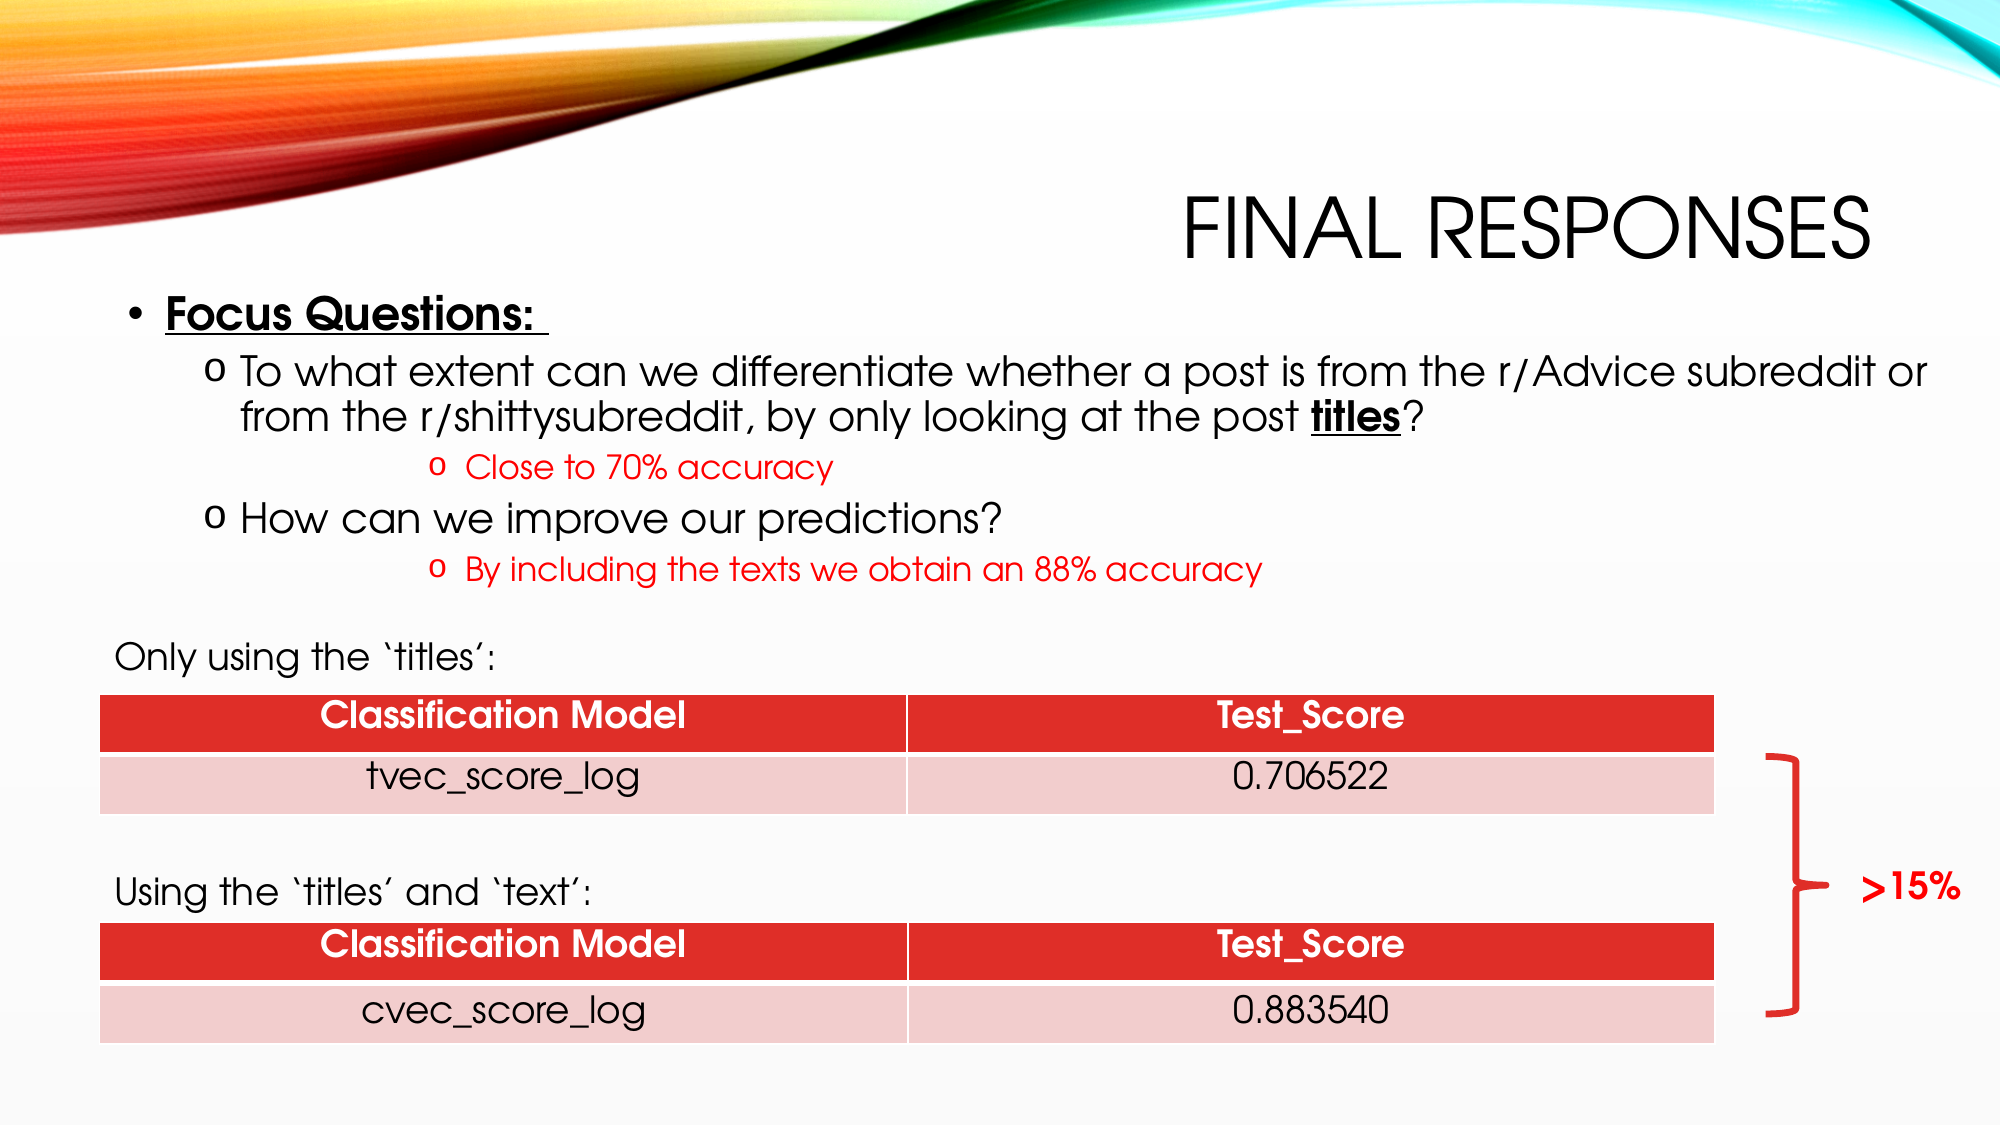

# Final Responses
Focus Questions:
To what extent can we differentiate whether a post is from the r/Advice subreddit or from the r/shittysubreddit, by only looking at the post titles?
Close to 70% accuracy
How can we improve our predictions?
By including the texts we obtain an 88% accuracy

Only using the ‘titles’:
| Classification Model | Test\_Score |
| --- | --- |
| tvec\_score\_log | 0.706522 |

>15%
Using the ‘titles’ and ‘text’:
| Classification Model | Test\_Score |
| --- | --- |
| cvec\_score\_log | 0.883540 |